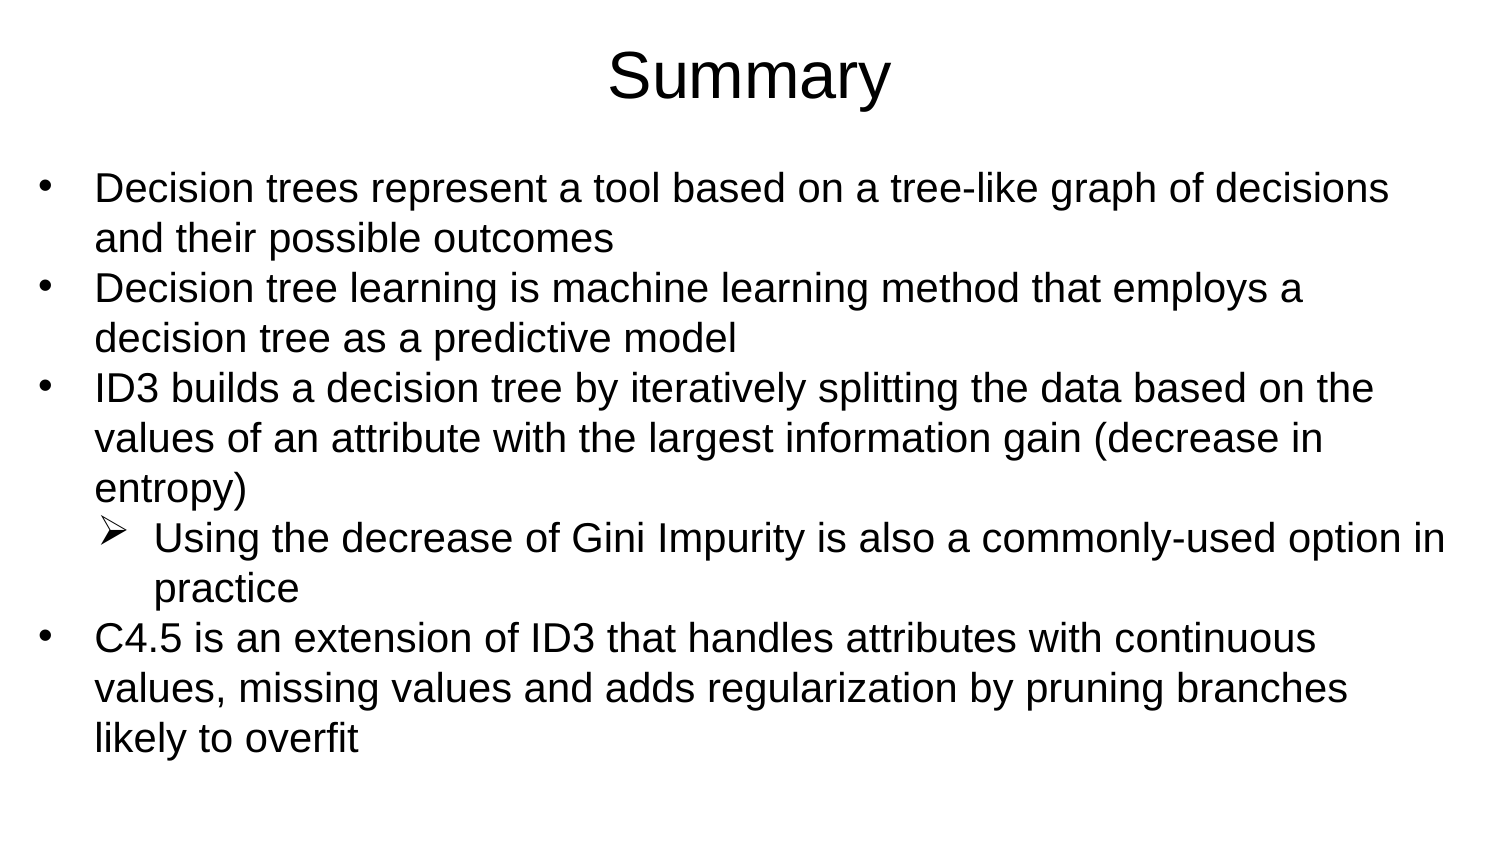

Summary
Decision trees represent a tool based on a tree-like graph of decisions and their possible outcomes
Decision tree learning is machine learning method that employs a decision tree as a predictive model
ID3 builds a decision tree by iteratively splitting the data based on the values of an attribute with the largest information gain (decrease in entropy)
Using the decrease of Gini Impurity is also a commonly-used option in practice
C4.5 is an extension of ID3 that handles attributes with continuous values, missing values and adds regularization by pruning branches likely to overfit